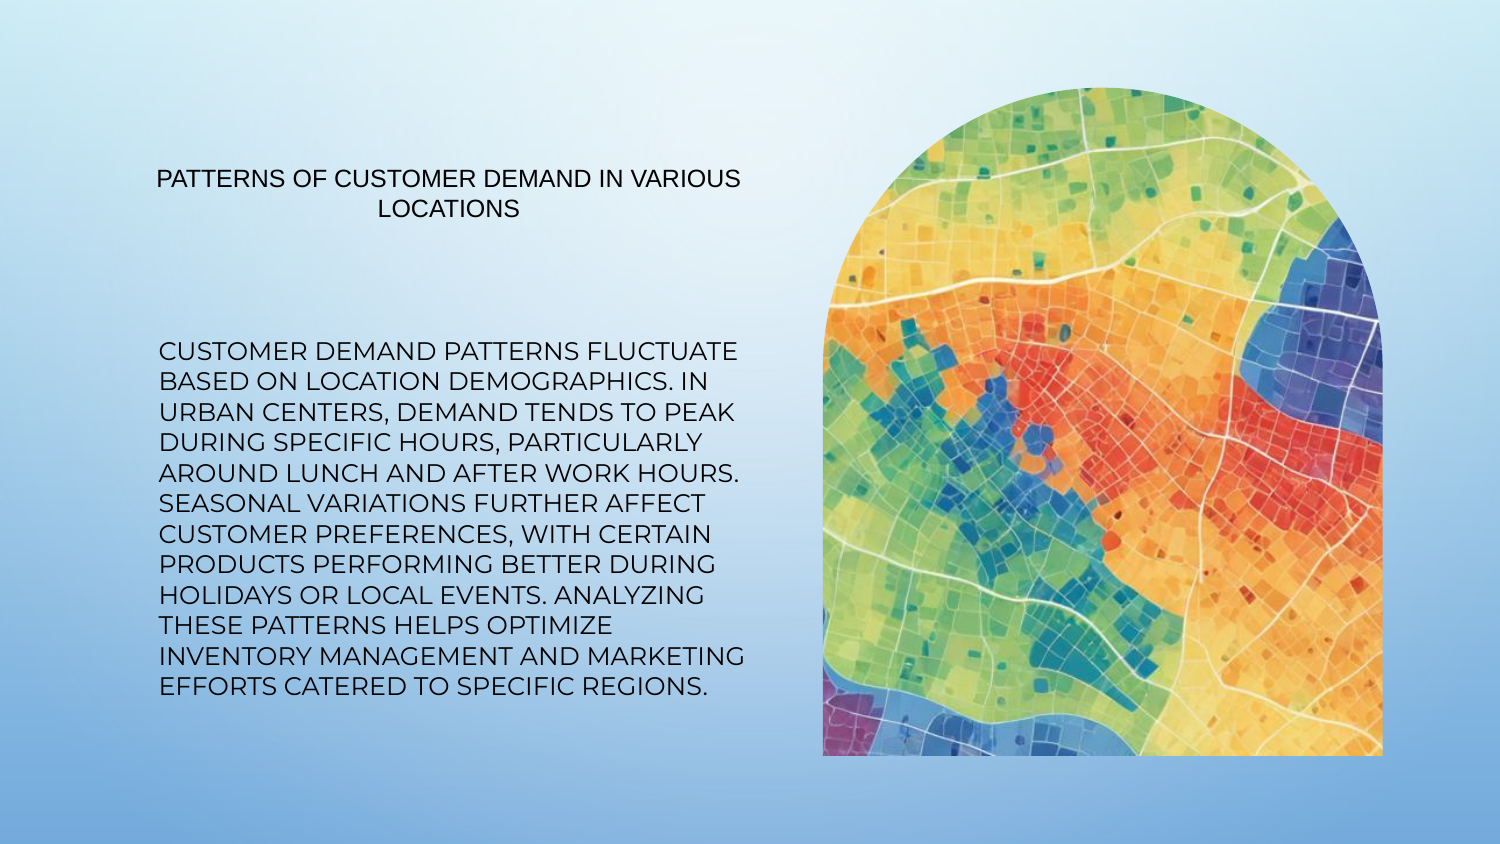

Patterns of customer demand in various locations
# Customer demand patterns fluctuate based on location demographics. In urban centers, demand tends to peak during specific hours, particularly around lunch and after work hours. Seasonal variations further affect customer preferences, with certain products performing better during holidays or local events. Analyzing these patterns helps optimize inventory management and marketing efforts catered to specific regions.